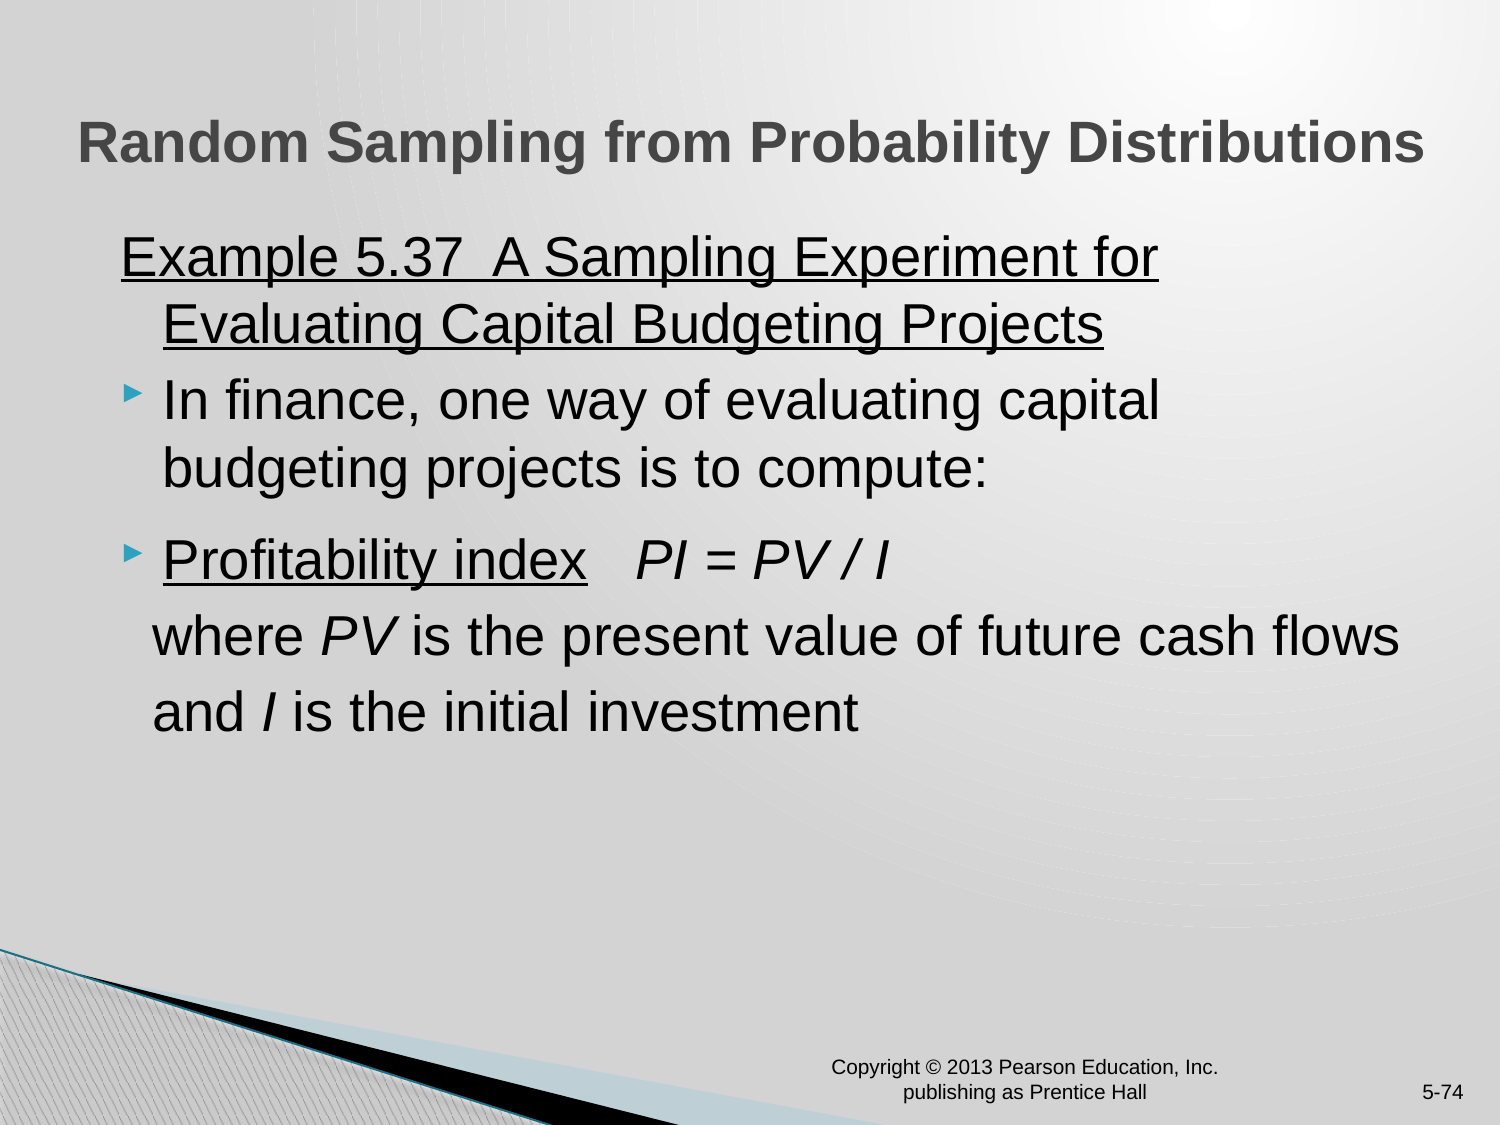

# Random Sampling from Probability Distributions
Example 5.37  A Sampling Experiment for Evaluating Capital Budgeting Projects
In finance, one way of evaluating capital budgeting projects is to compute:
Profitability index   PI = PV / I
  where PV is the present value of future cash flows
  and I is the initial investment

Copyright © 2013 Pearson Education, Inc. publishing as Prentice Hall
5-74